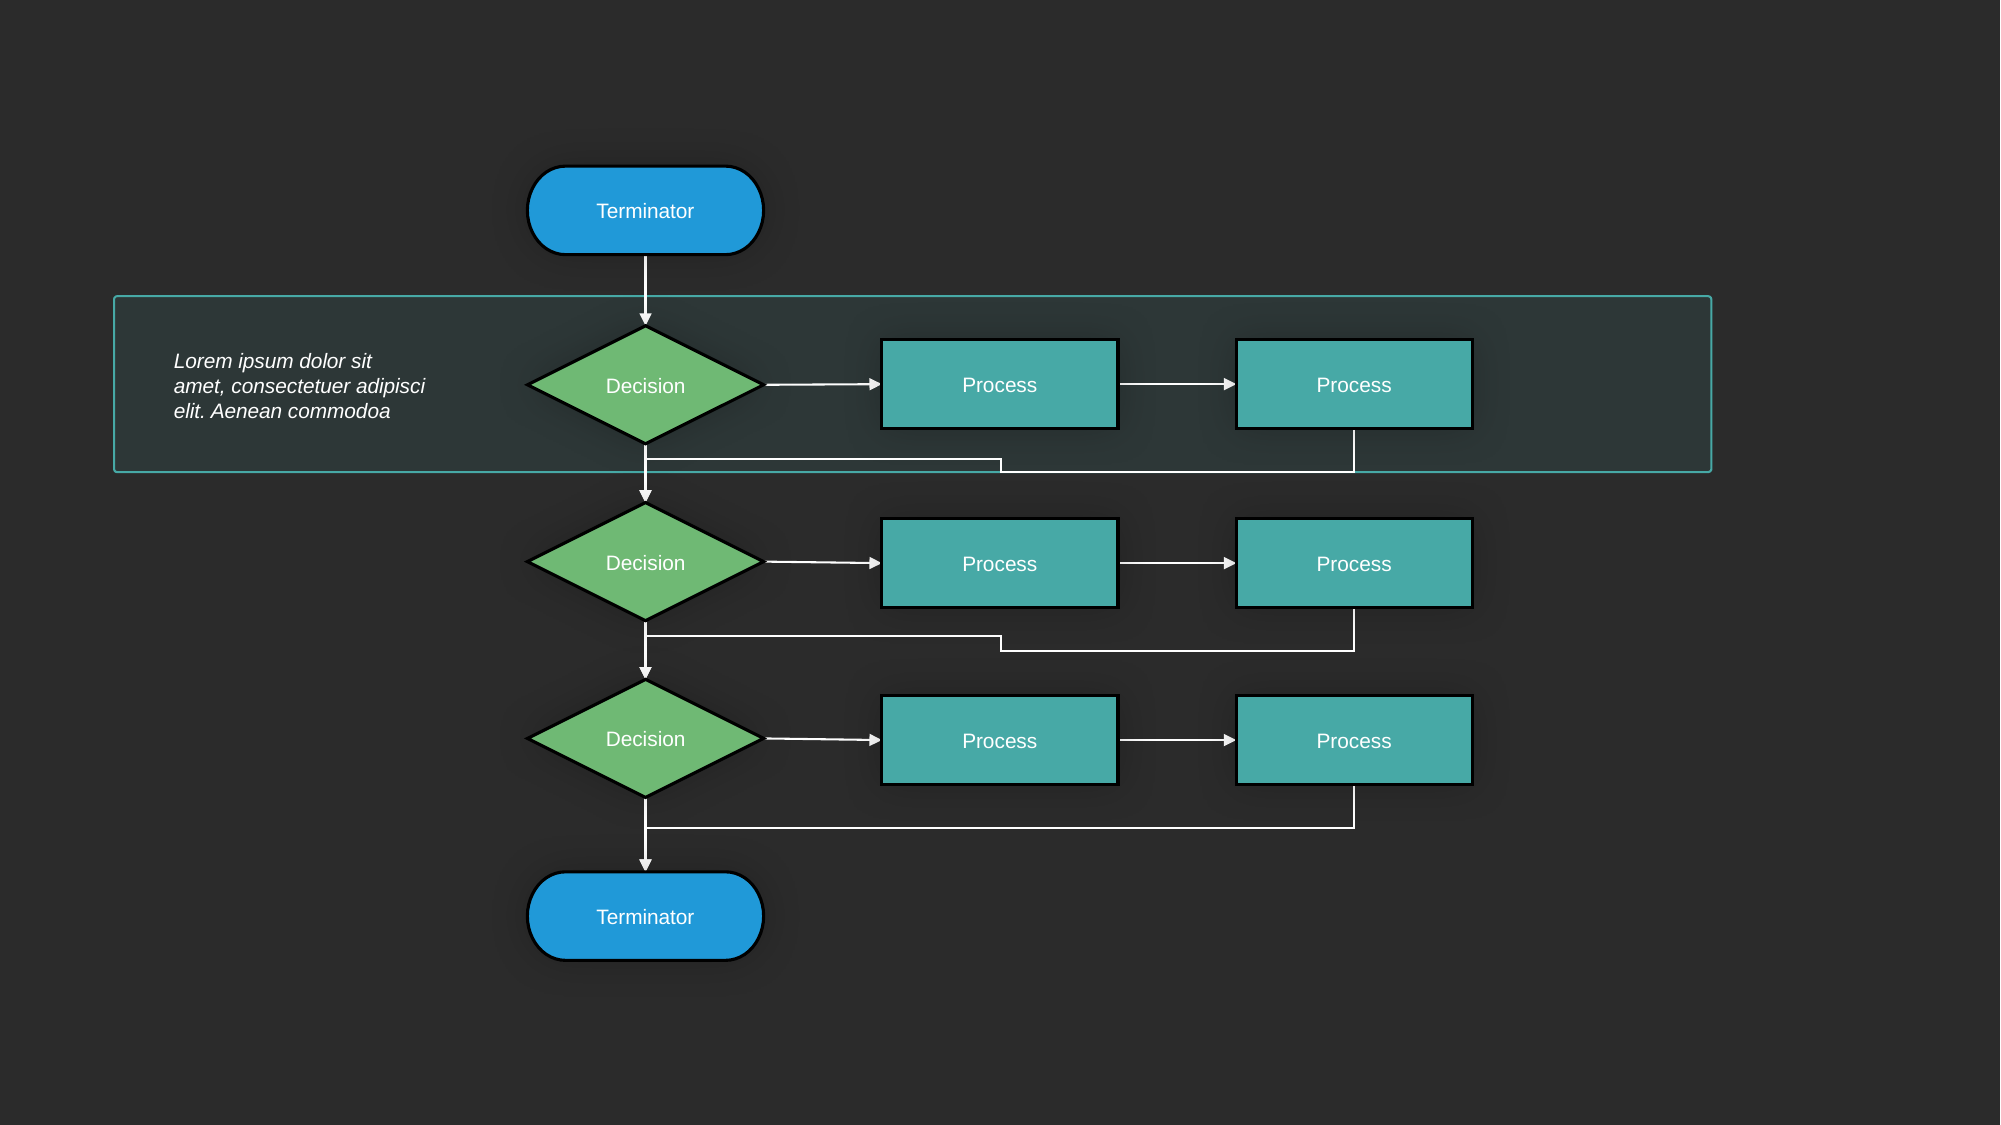

Terminator

Decision
Process
Process
Lorem ipsum dolor sit amet, consectetuer adipisci elit. Aenean commodoa
Decision
Process
Process
Decision
Process
Process
Terminator